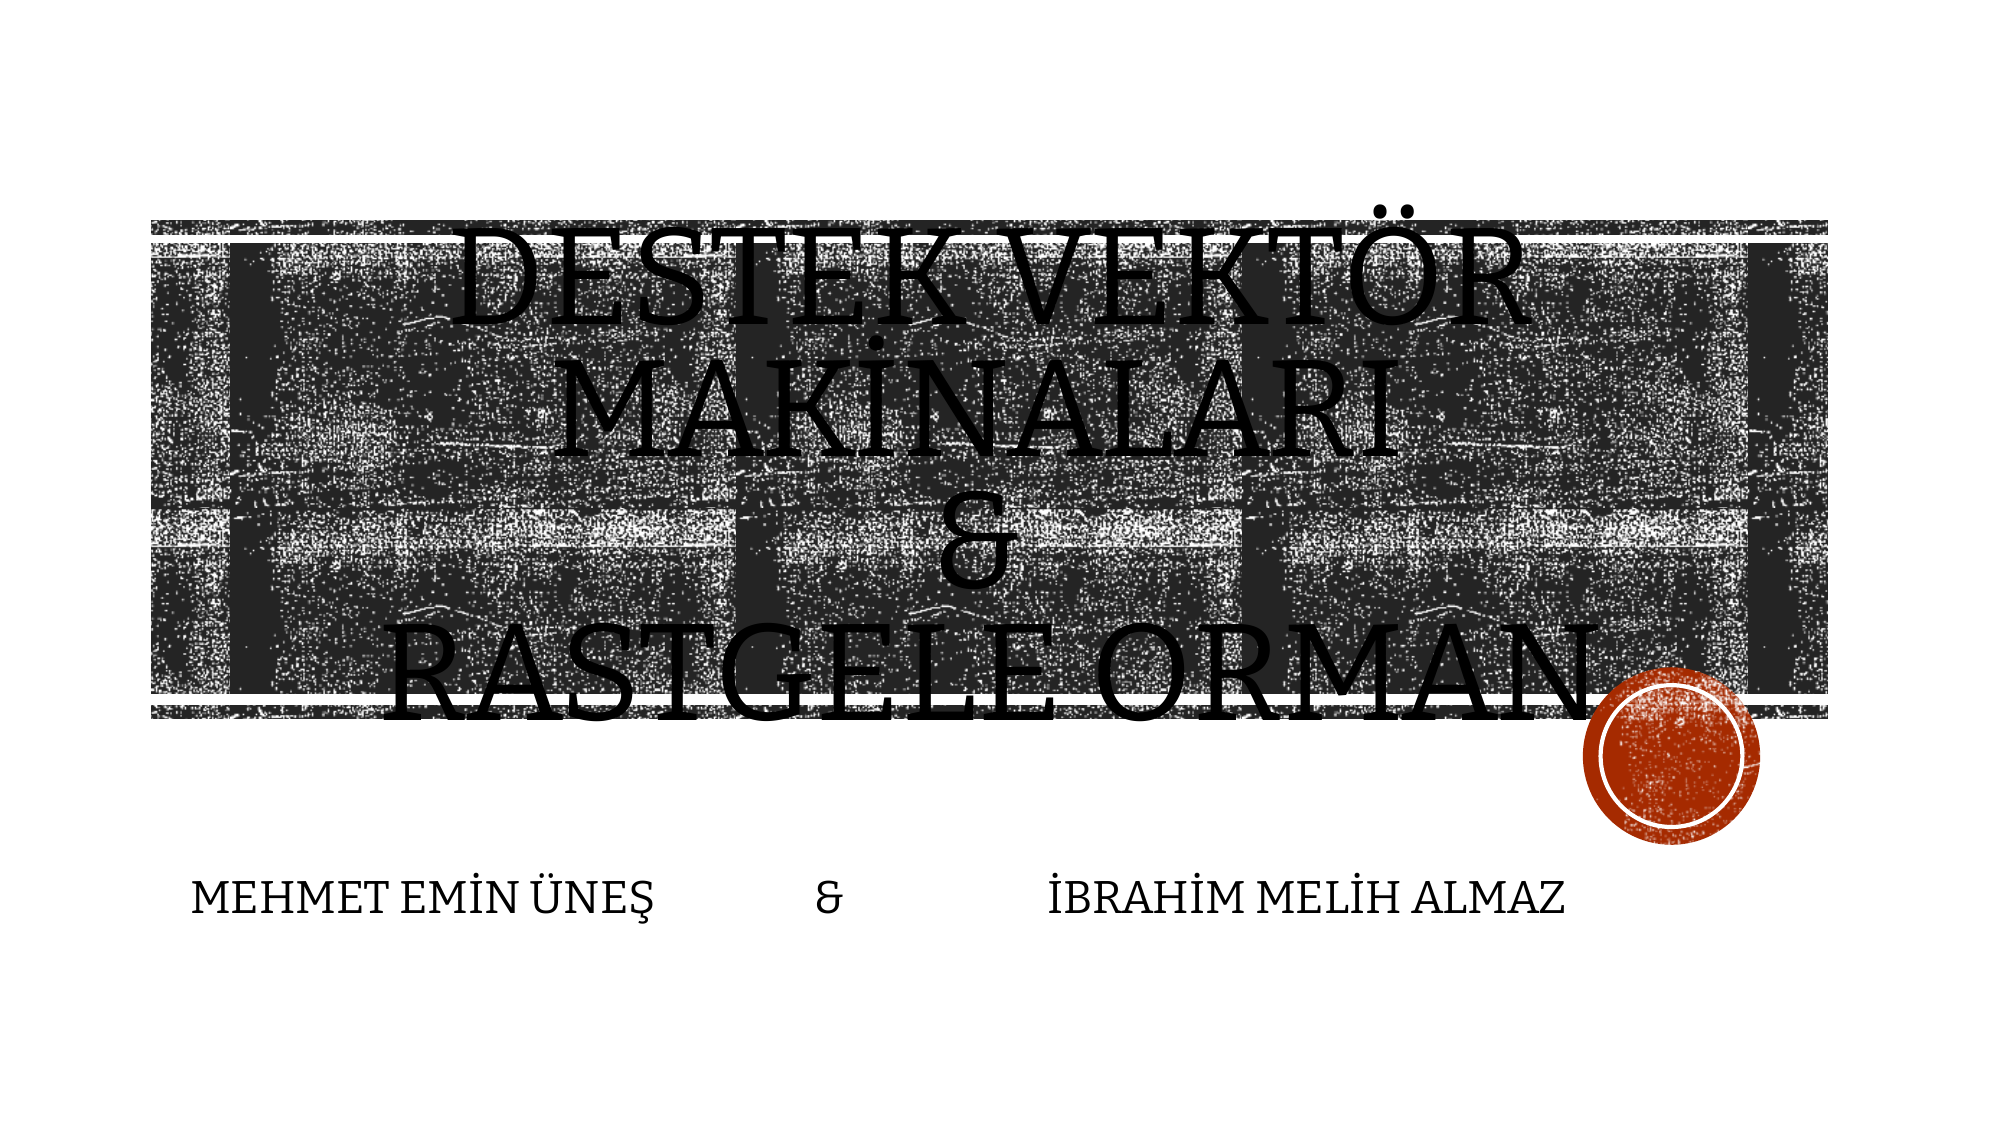

# DESTEK VEKTÖR MAKİNALARI & RASTGELE ORMAN
MEHMET EMİN ÜNEŞ                 &                      İBRAHİM MELİH ALMAZ